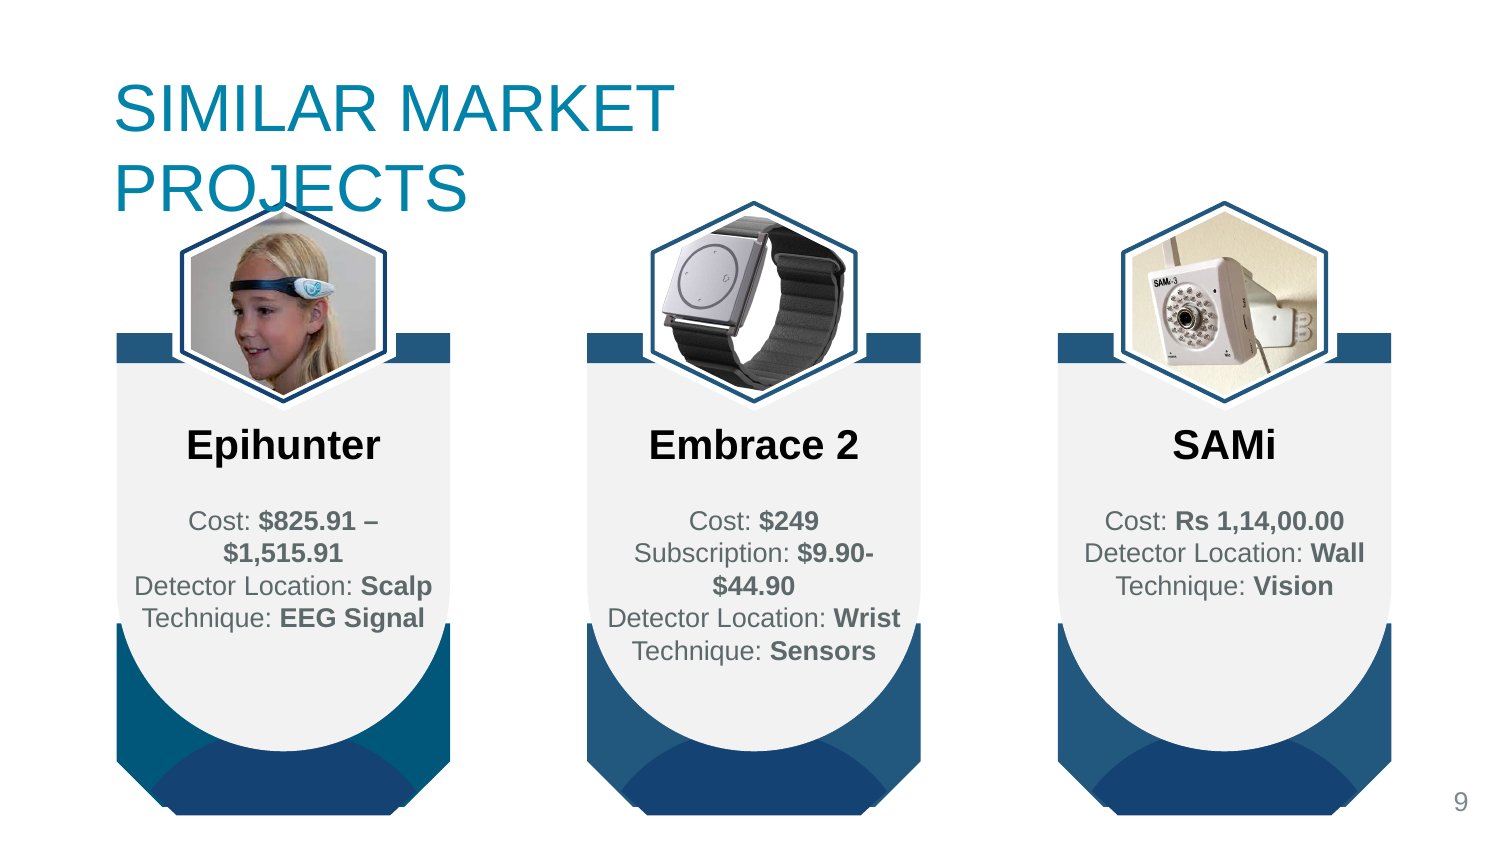

SIMILAR MARKET PROJECTS

Epihunter

Cost: $825.91 – $1,515.91
Detector Location: Scalp
Technique: EEG Signal
Embrace 2

Cost: $249
Subscription: $9.90-$44.90
Detector Location: Wrist
Technique: Sensors
SAMi

Cost: Rs 1,14,00.00
Detector Location: Wall
Technique: Vision

9